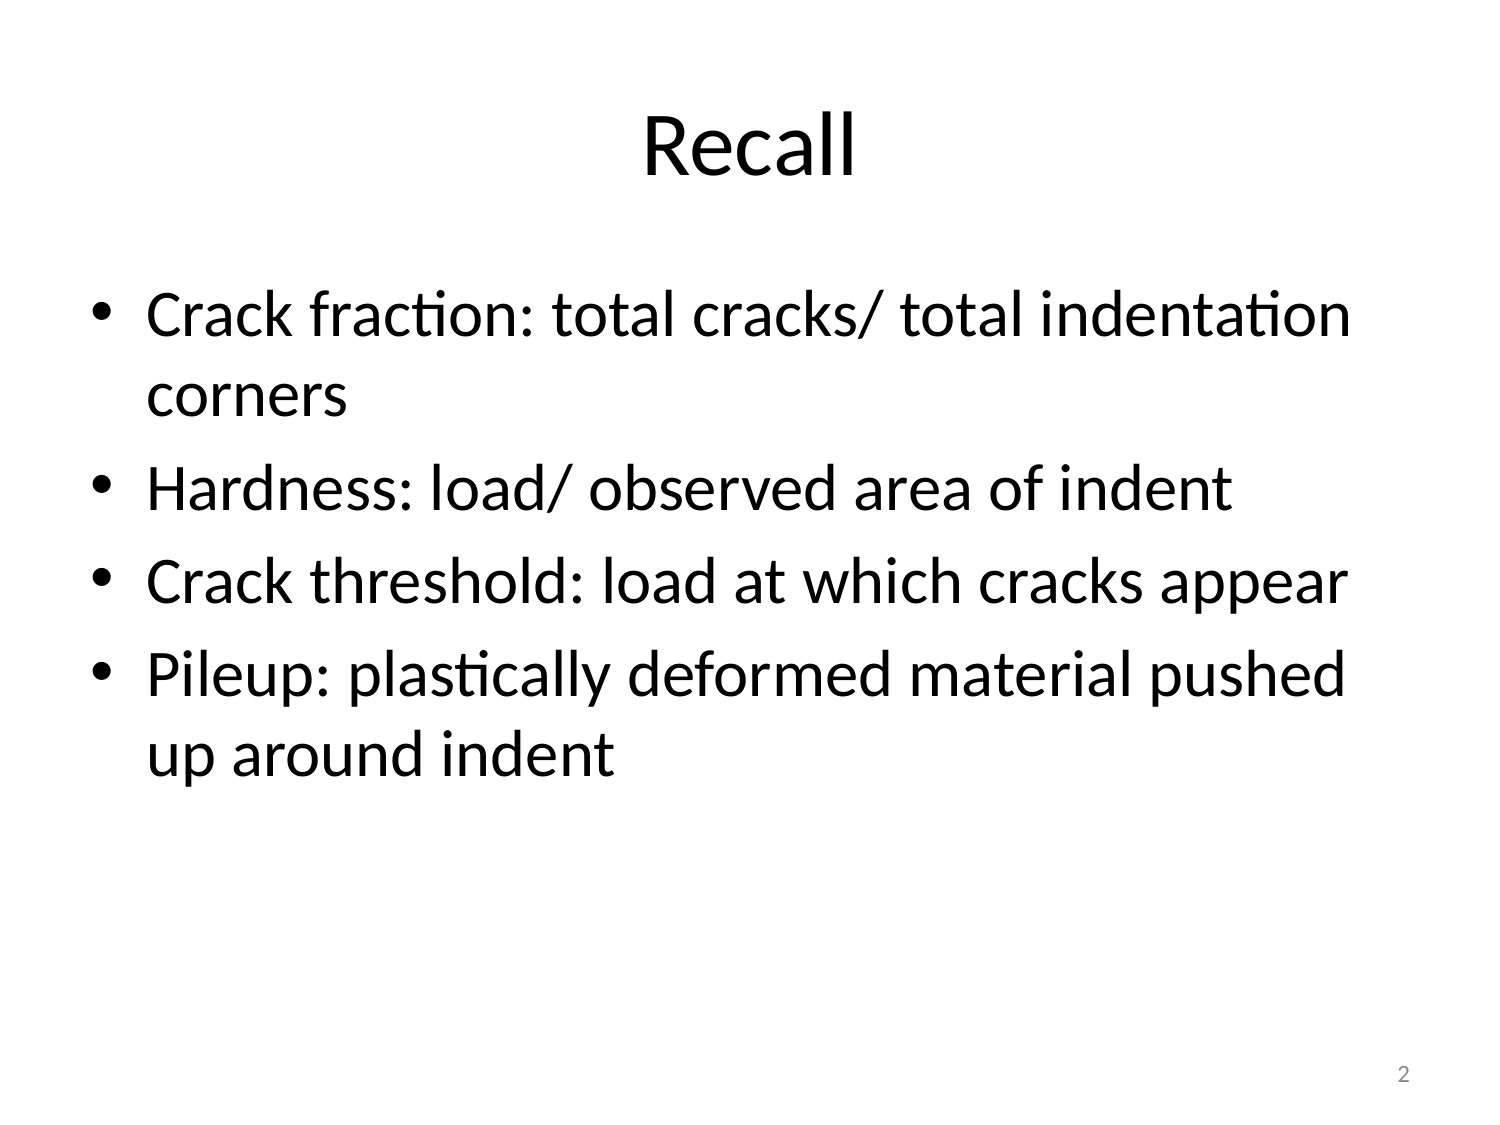

# Recall
Crack fraction: total cracks/ total indentation corners
Hardness: load/ observed area of indent
Crack threshold: load at which cracks appear
Pileup: plastically deformed material pushed up around indent
2